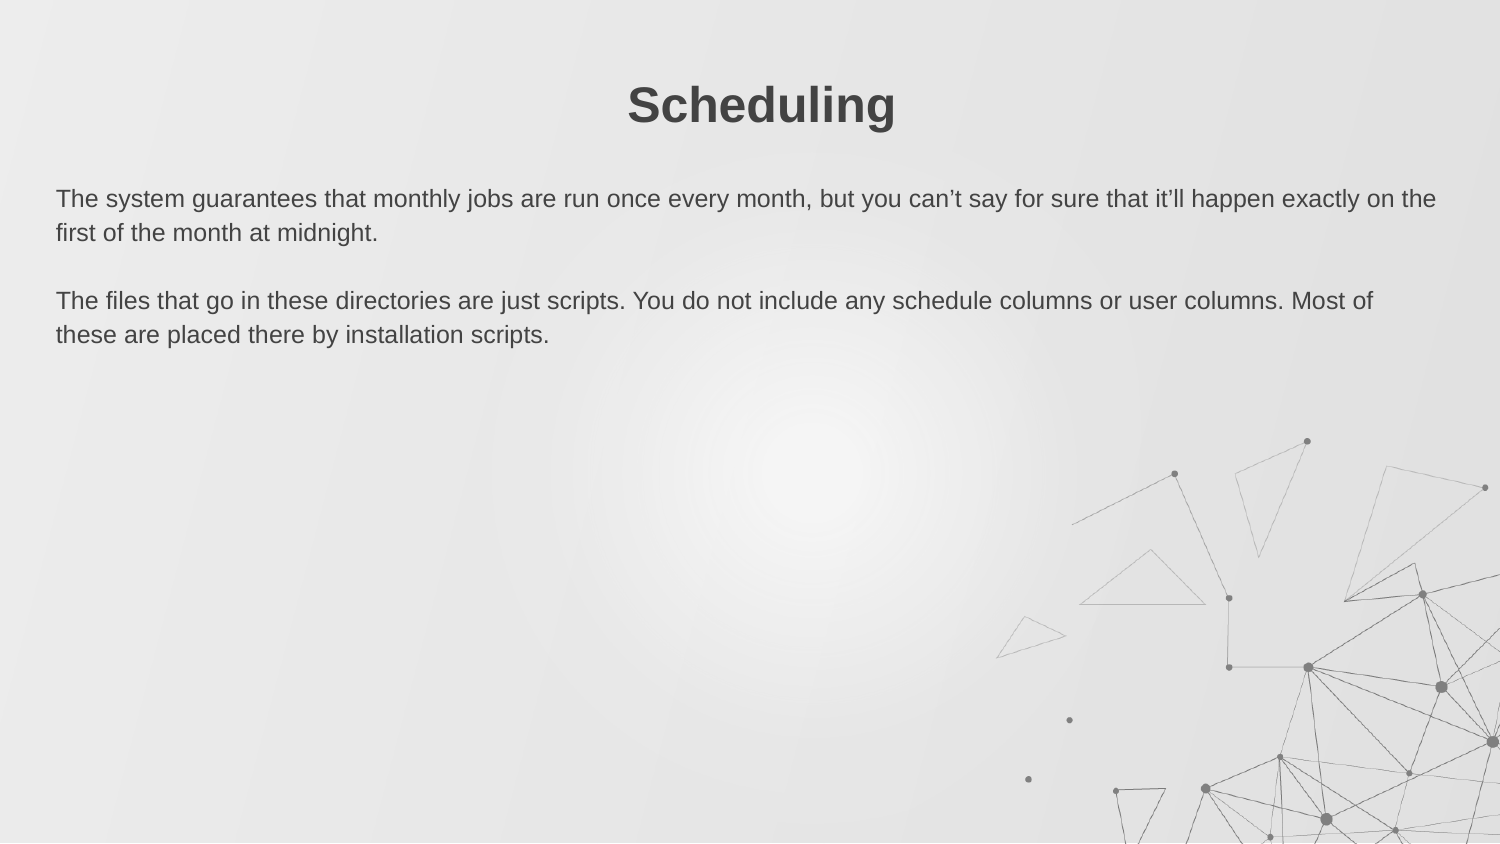

# Scheduling
The system guarantees that monthly jobs are run once every month, but you can’t say for sure that it’ll happen exactly on the first of the month at midnight.
The files that go in these directories are just scripts. You do not include any schedule columns or user columns. Most of these are placed there by installation scripts.